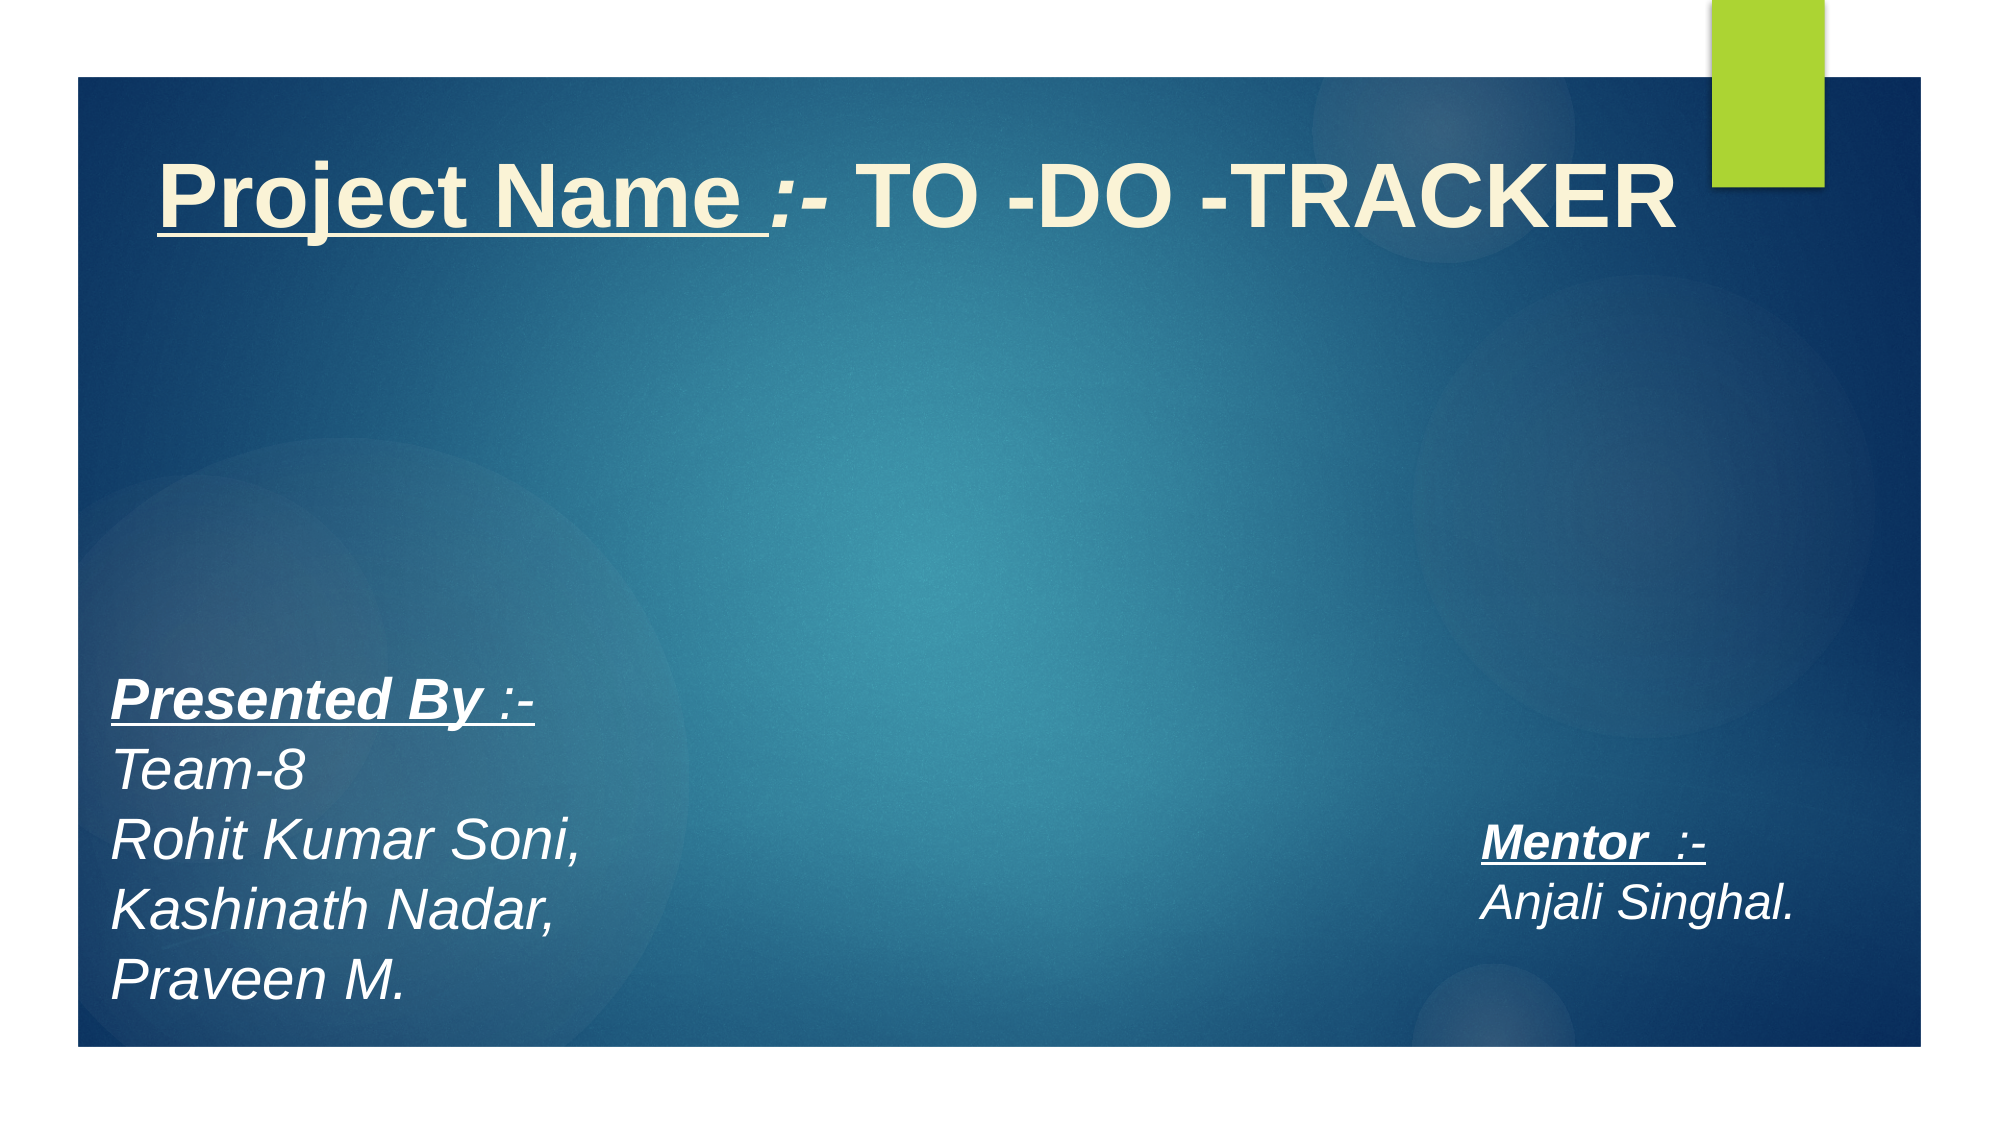

Project Name :- TO -DO -TRACKER
Presented By :-
Team-8
Rohit Kumar Soni,
Kashinath Nadar,
Praveen M.
Mentor  :-
Anjali Singhal.